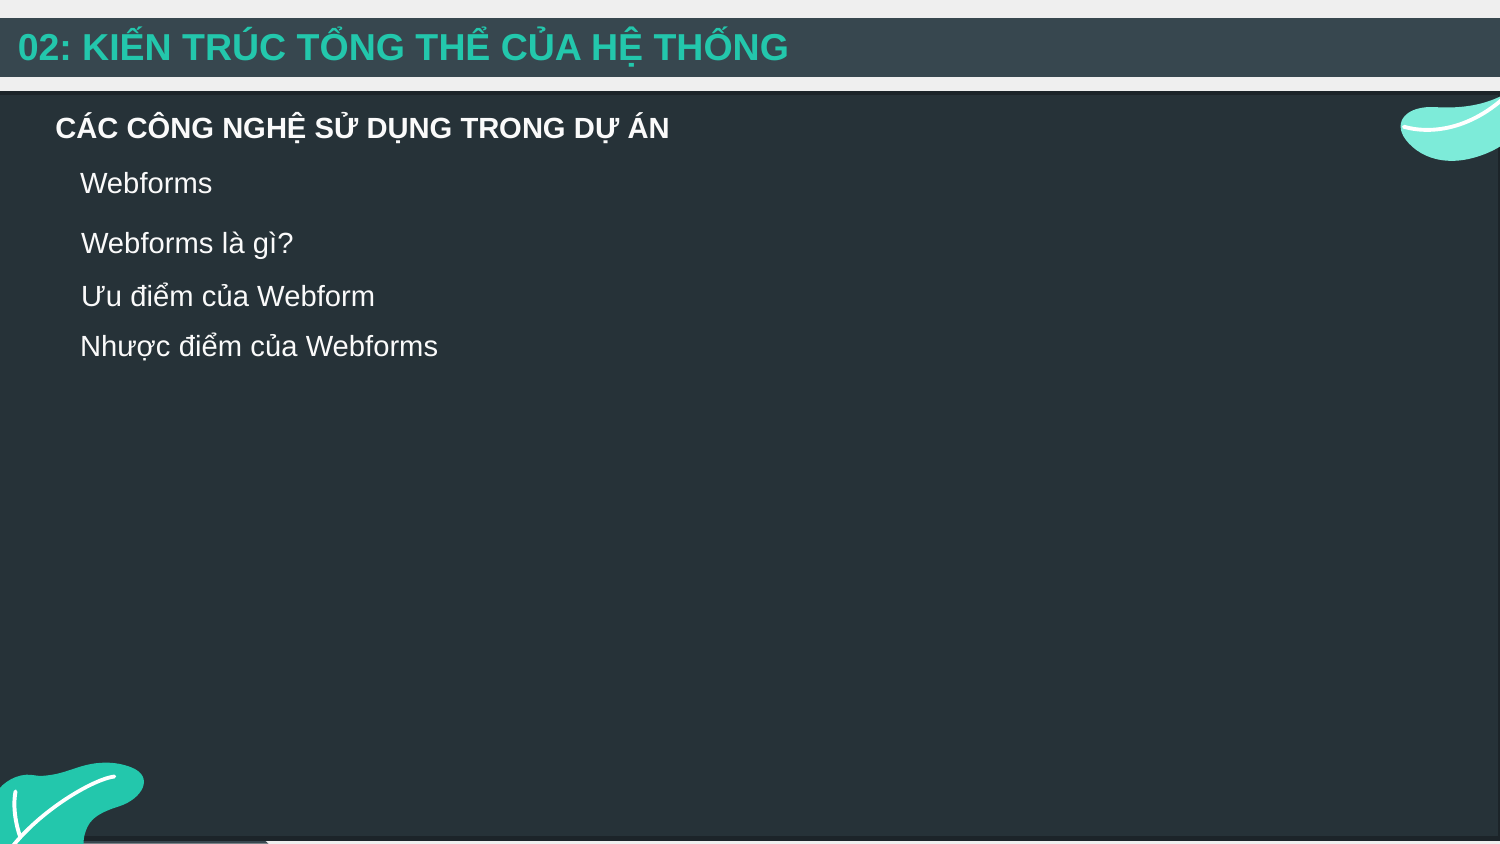

02: KIẾN TRÚC TỔNG THỂ CỦA HỆ THỐNG

CÁC CÔNG NGHỆ SỬ DỤNG TRONG DỰ ÁN

Webforms
Webforms là gì?
Ưu điểm của Webform
Nhược điểm của Webforms